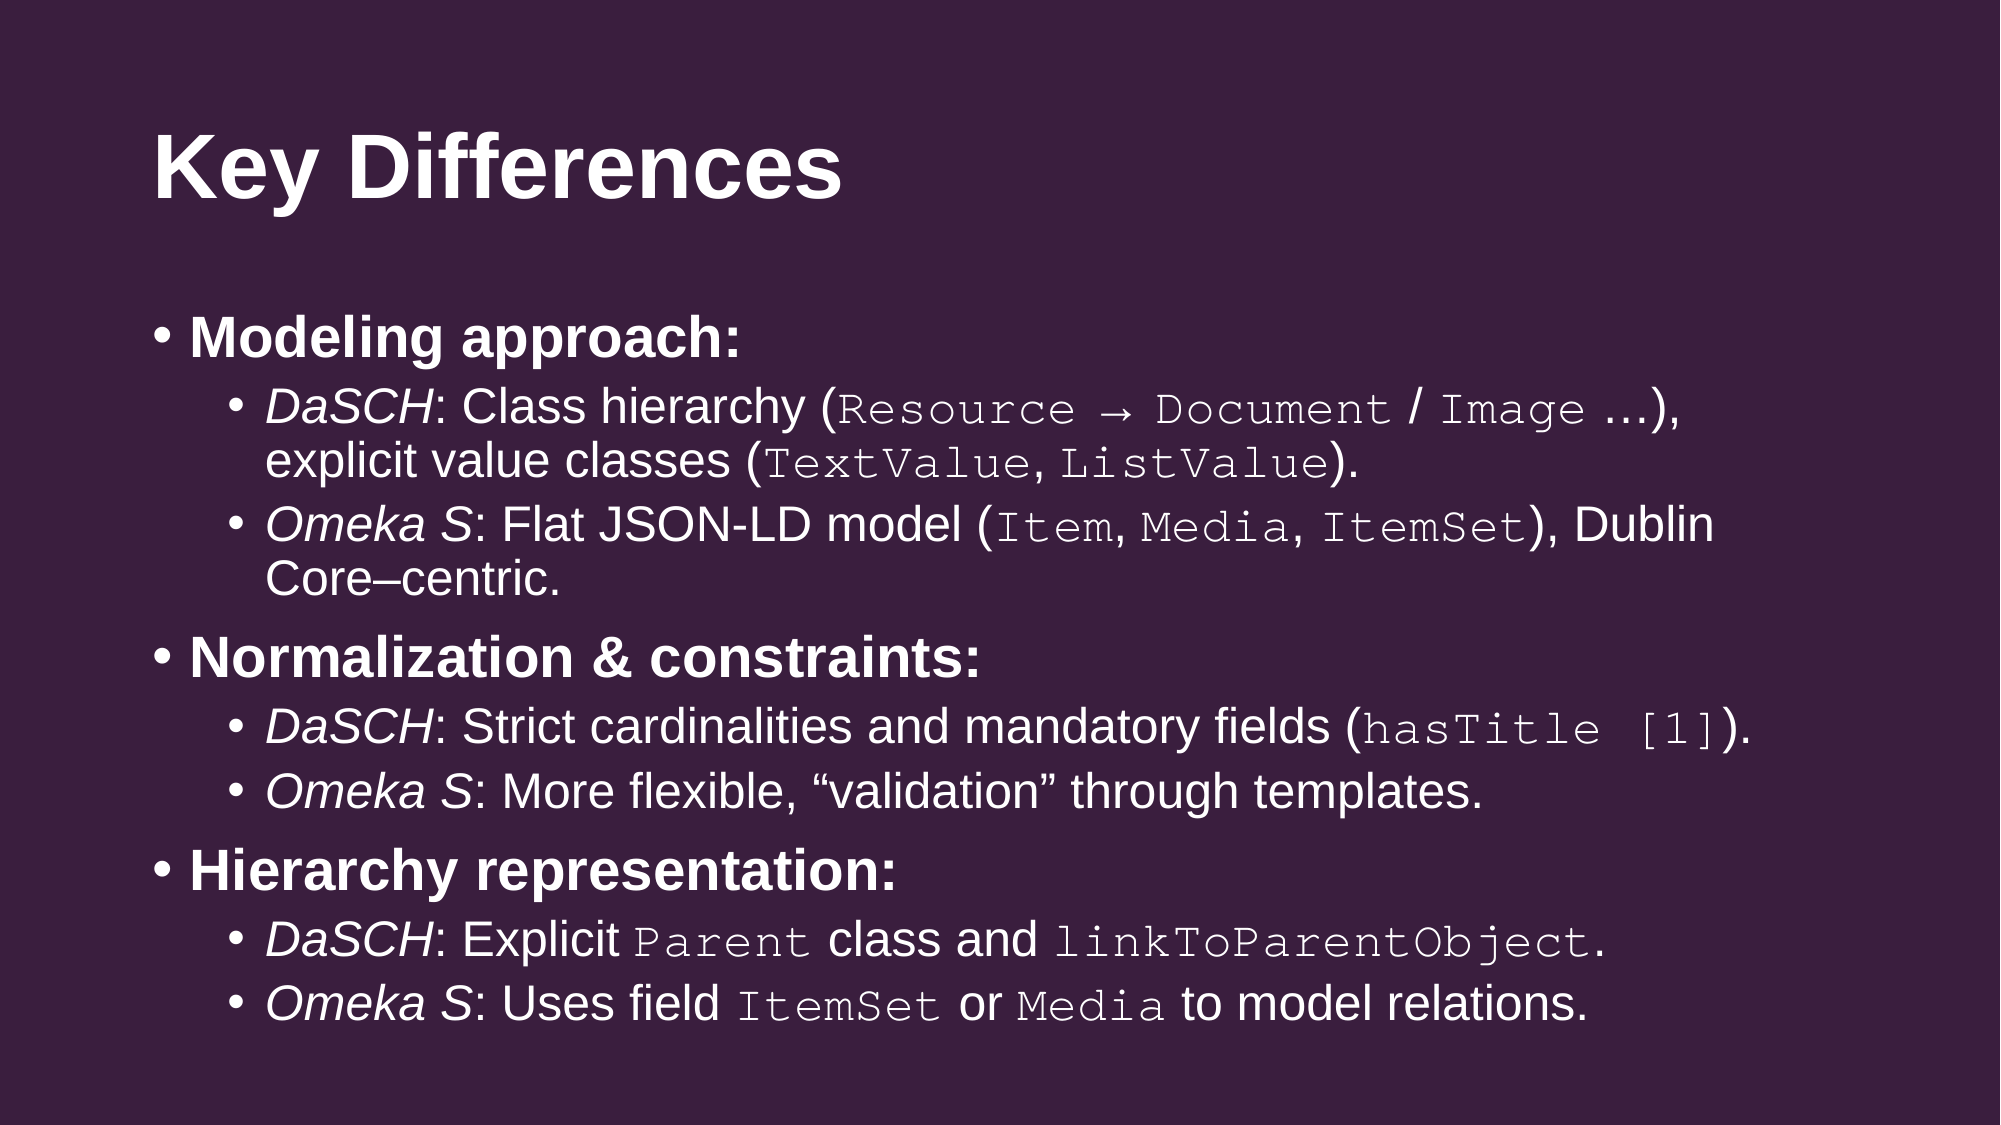

# Key Differences
Modeling approach:
DaSCH: Class hierarchy (Resource → Document / Image …), explicit value classes (TextValue, ListValue).
Omeka S: Flat JSON-LD model (Item, Media, ItemSet), Dublin Core–centric.
Normalization & constraints:
DaSCH: Strict cardinalities and mandatory fields (hasTitle [1]).
Omeka S: More flexible, “validation” through templates.
Hierarchy representation:
DaSCH: Explicit Parent class and linkToParentObject.
Omeka S: Uses field ItemSet or Media to model relations.